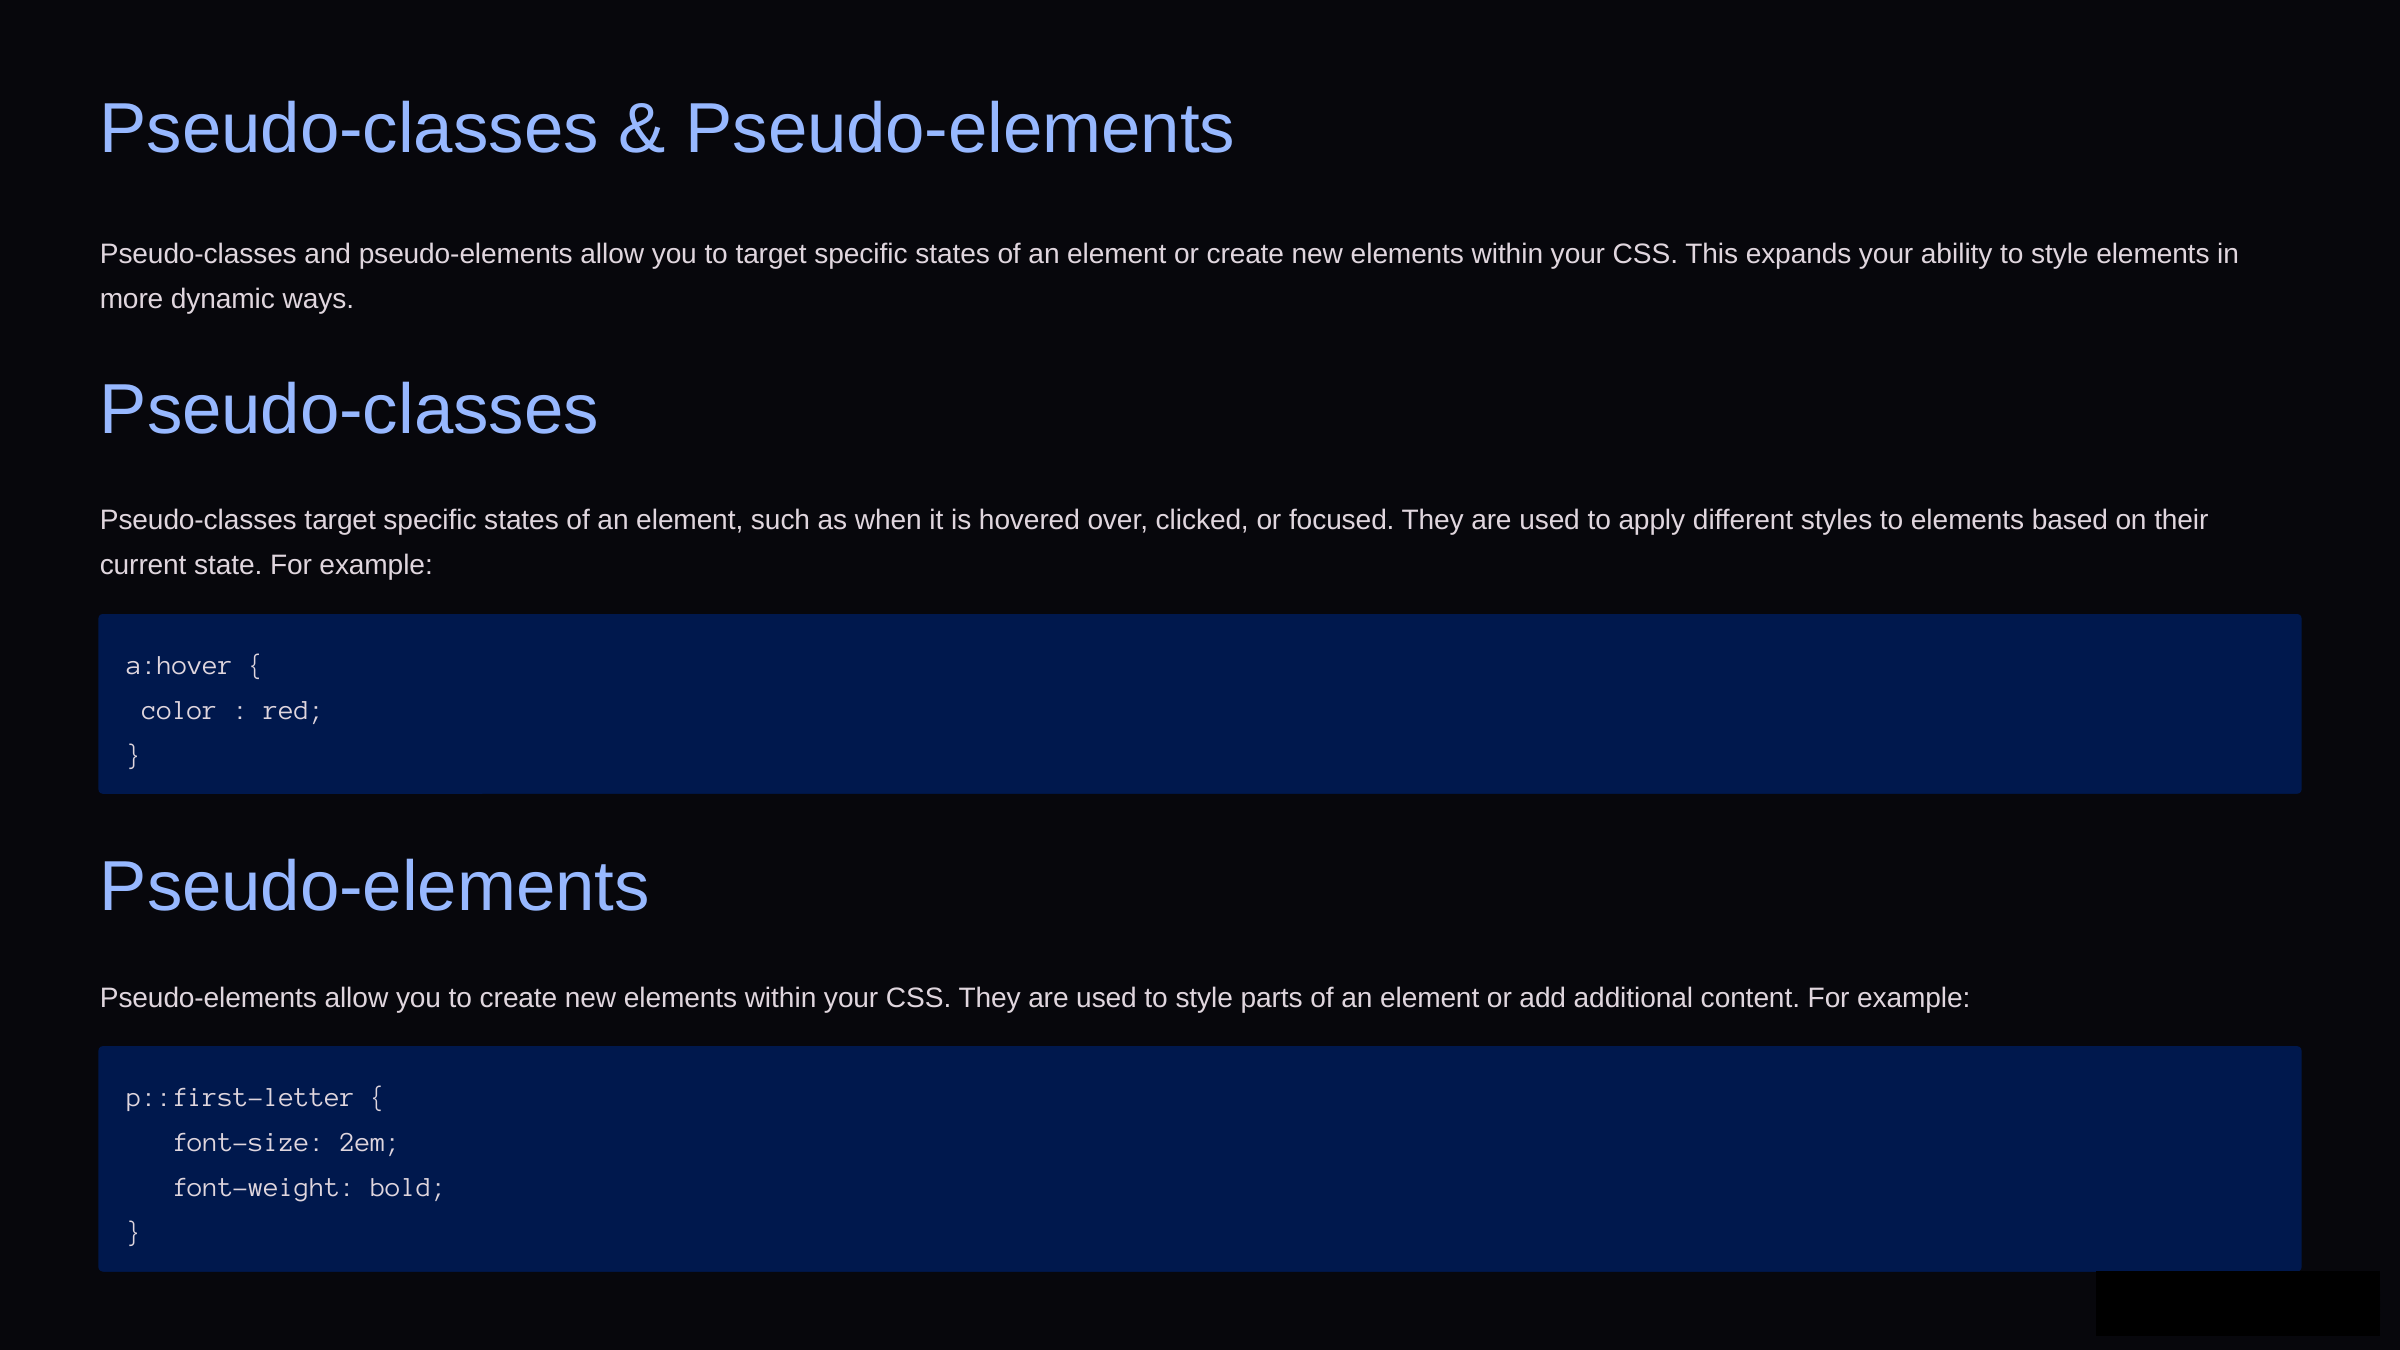

Pseudo-classes & Pseudo-elements
Pseudo-classes and pseudo-elements allow you to target specific states of an element or create new elements within your CSS. This expands your ability to style elements in more dynamic ways.
Pseudo-classes
Pseudo-classes target specific states of an element, such as when it is hovered over, clicked, or focused. They are used to apply different styles to elements based on their current state. For example:

a:hover {
 color : red;
}
Pseudo-elements
Pseudo-elements allow you to create new elements within your CSS. They are used to style parts of an element or add additional content. For example:

p::first-letter {
   font-size: 2em;
   font-weight: bold;
}